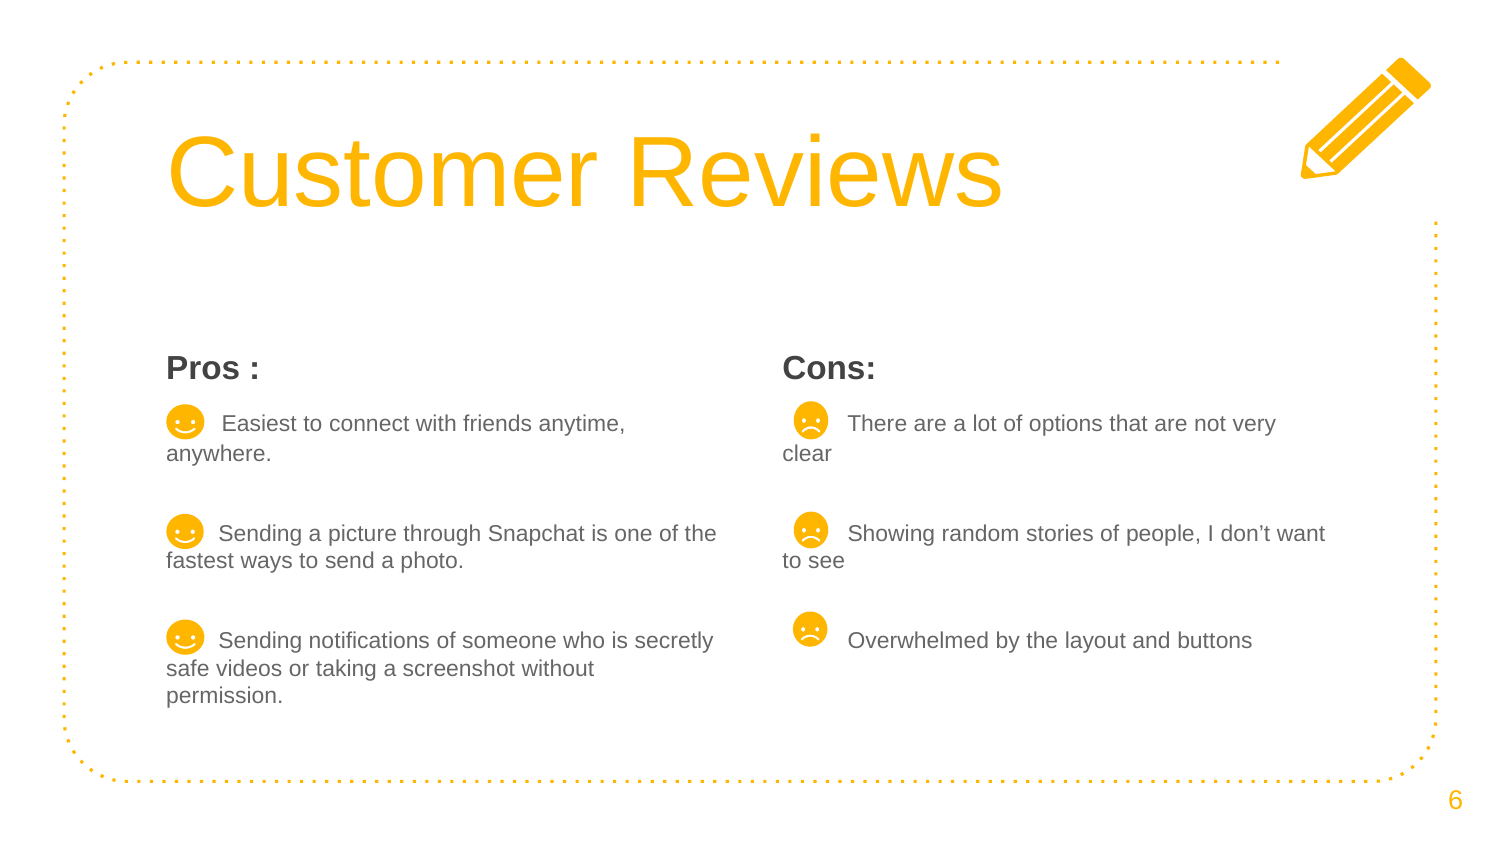

# Customer Reviews
Pros :
      Easiest to connect with friends anytime, anywhere.

        Sending a picture through Snapchat is one of the fastest ways to send a photo.

        Sending notifications of someone who is secretly safe videos or taking a screenshot without permission.

Cons:
       There are a lot of options that are not very  clear

          Showing random stories of people, I don’t want to see

          Overwhelmed by the layout and buttons

6